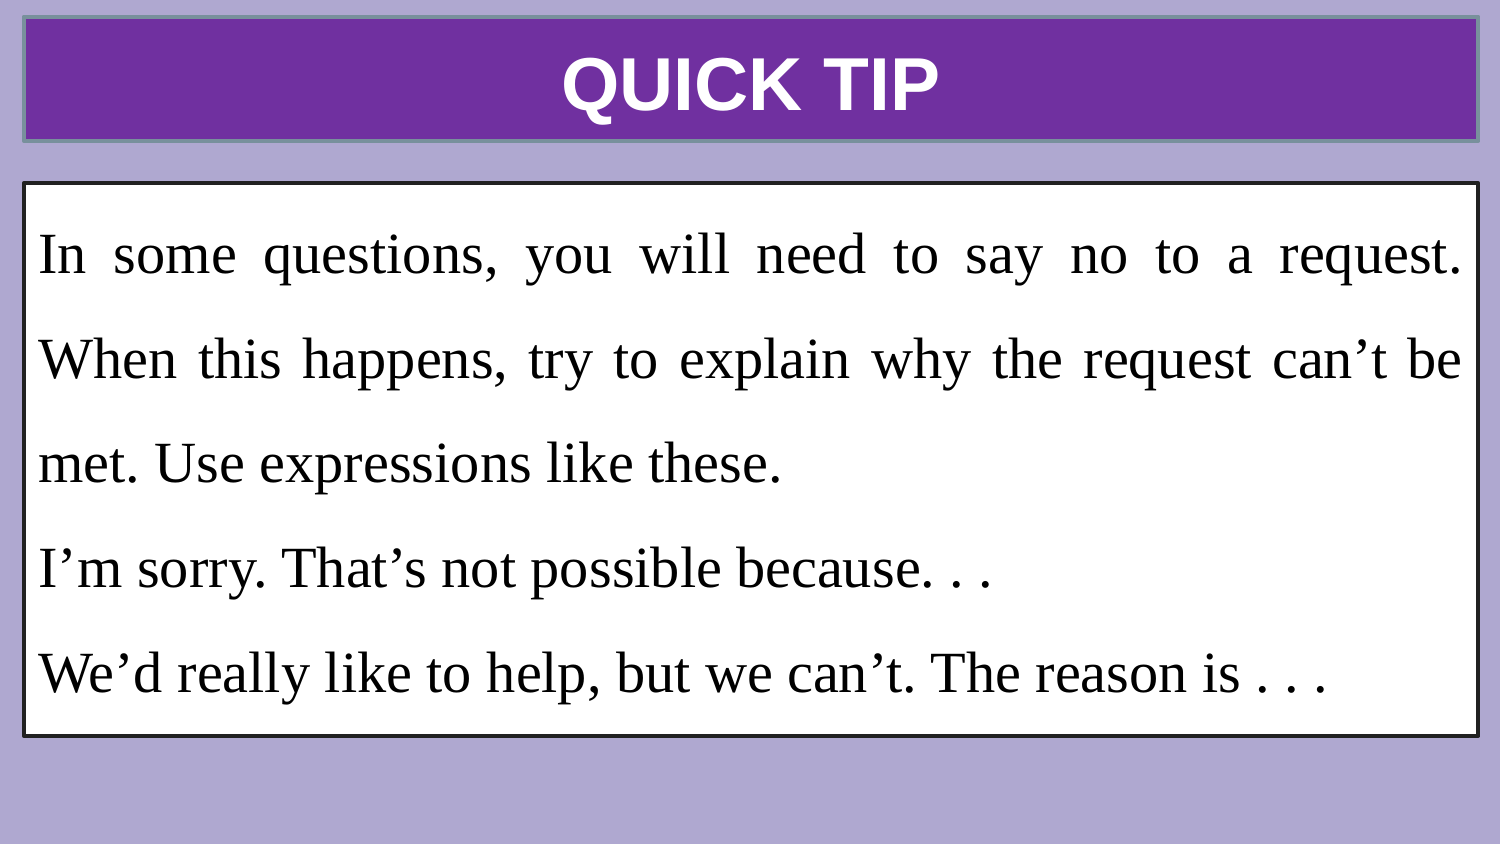

# QUICK TIP

In some questions, you will need to say no to a request. When this happens, try to explain why the request can’t be met. Use expressions like these.
I’m sorry. That’s not possible because. . .
We’d really like to help, but we can’t. The reason is . . .